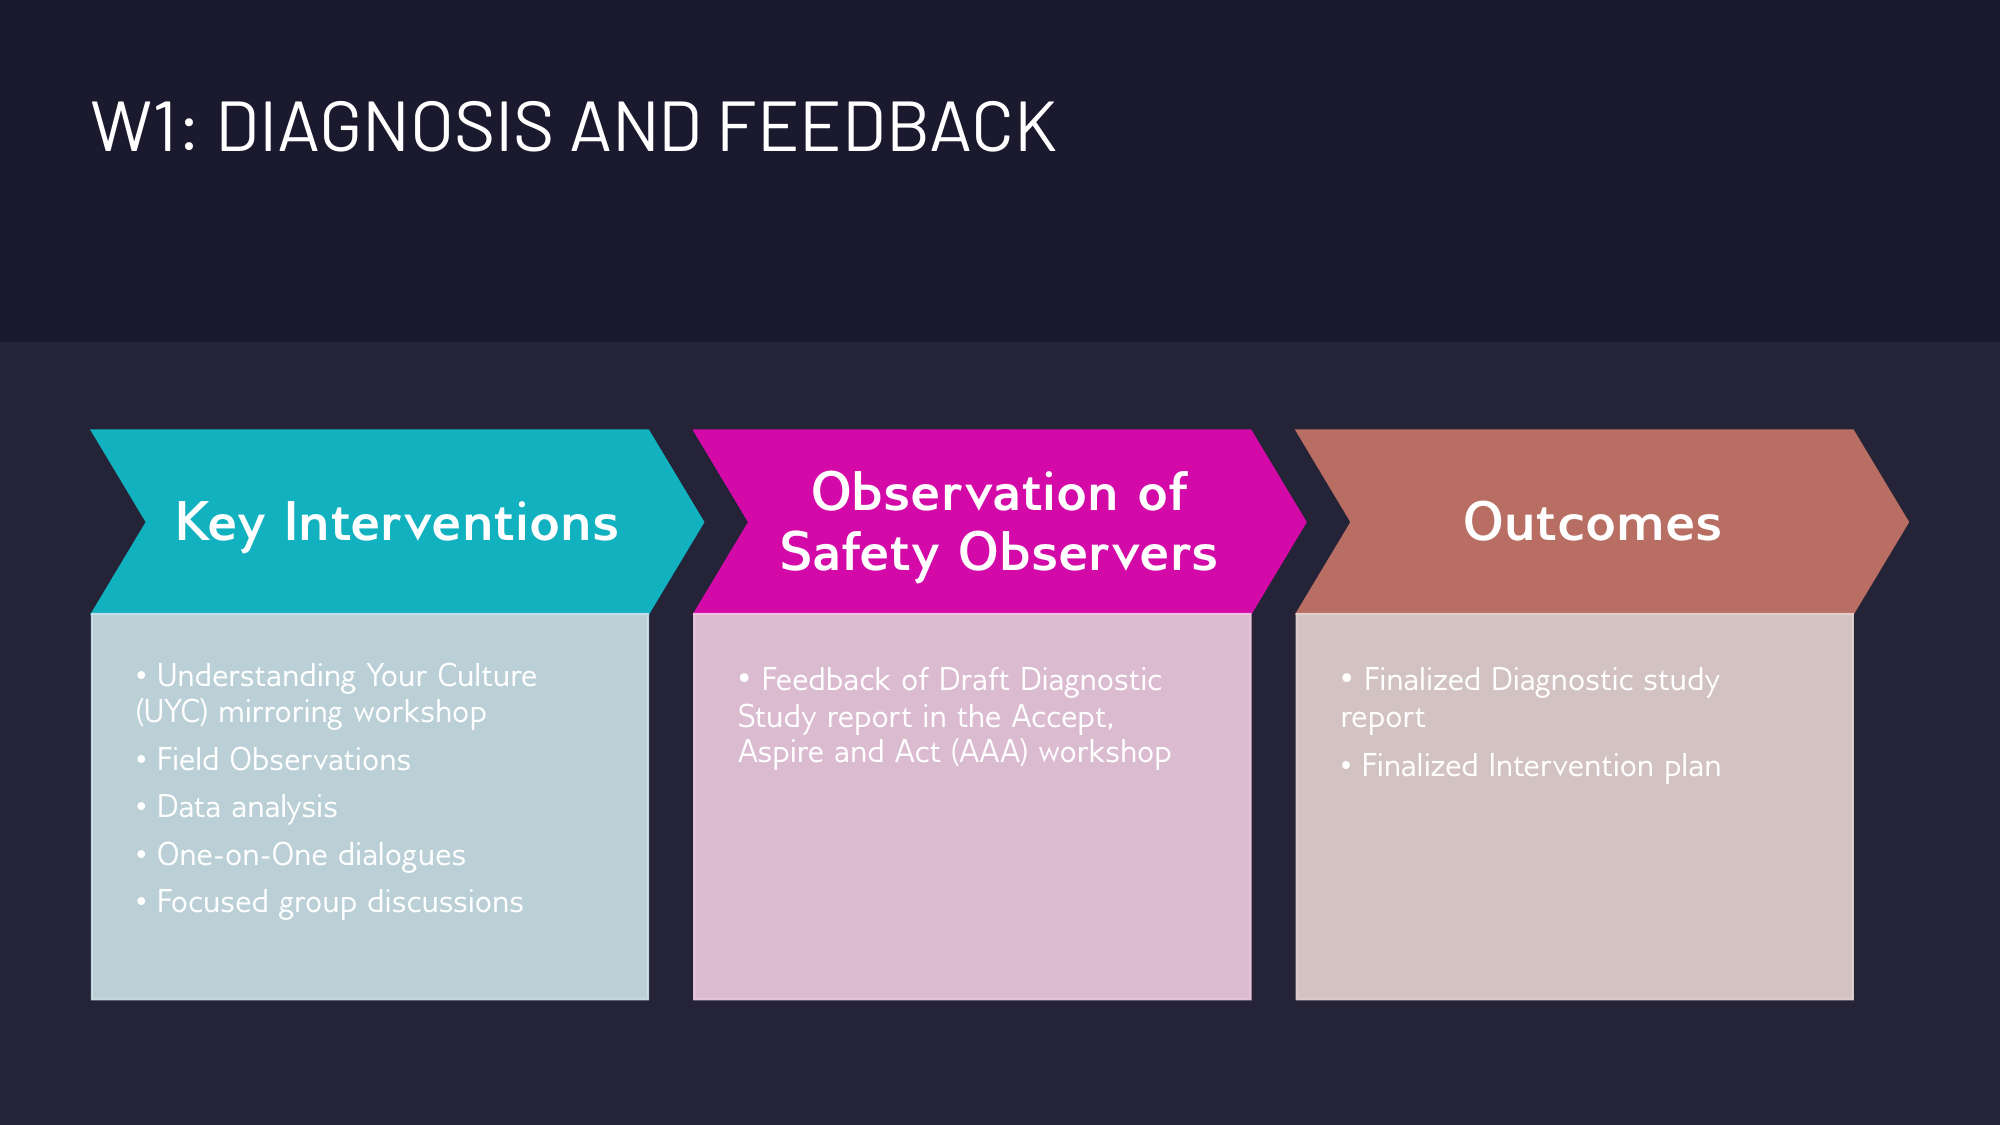

# W1: DIAGNOSIS AND FEEDBACK

Key Interventions
• Understanding Your Culture (UYC) mirroring workshop
• Field Observations
• Data analysis
• One-on-One dialogues
• Focused group discussions
Observation of Safety Observers
• Feedback of Draft Diagnostic Study report in the Accept, Aspire and Act (AAA) workshop
Outcomes
• Finalized Diagnostic study report
• Finalized Intervention plan